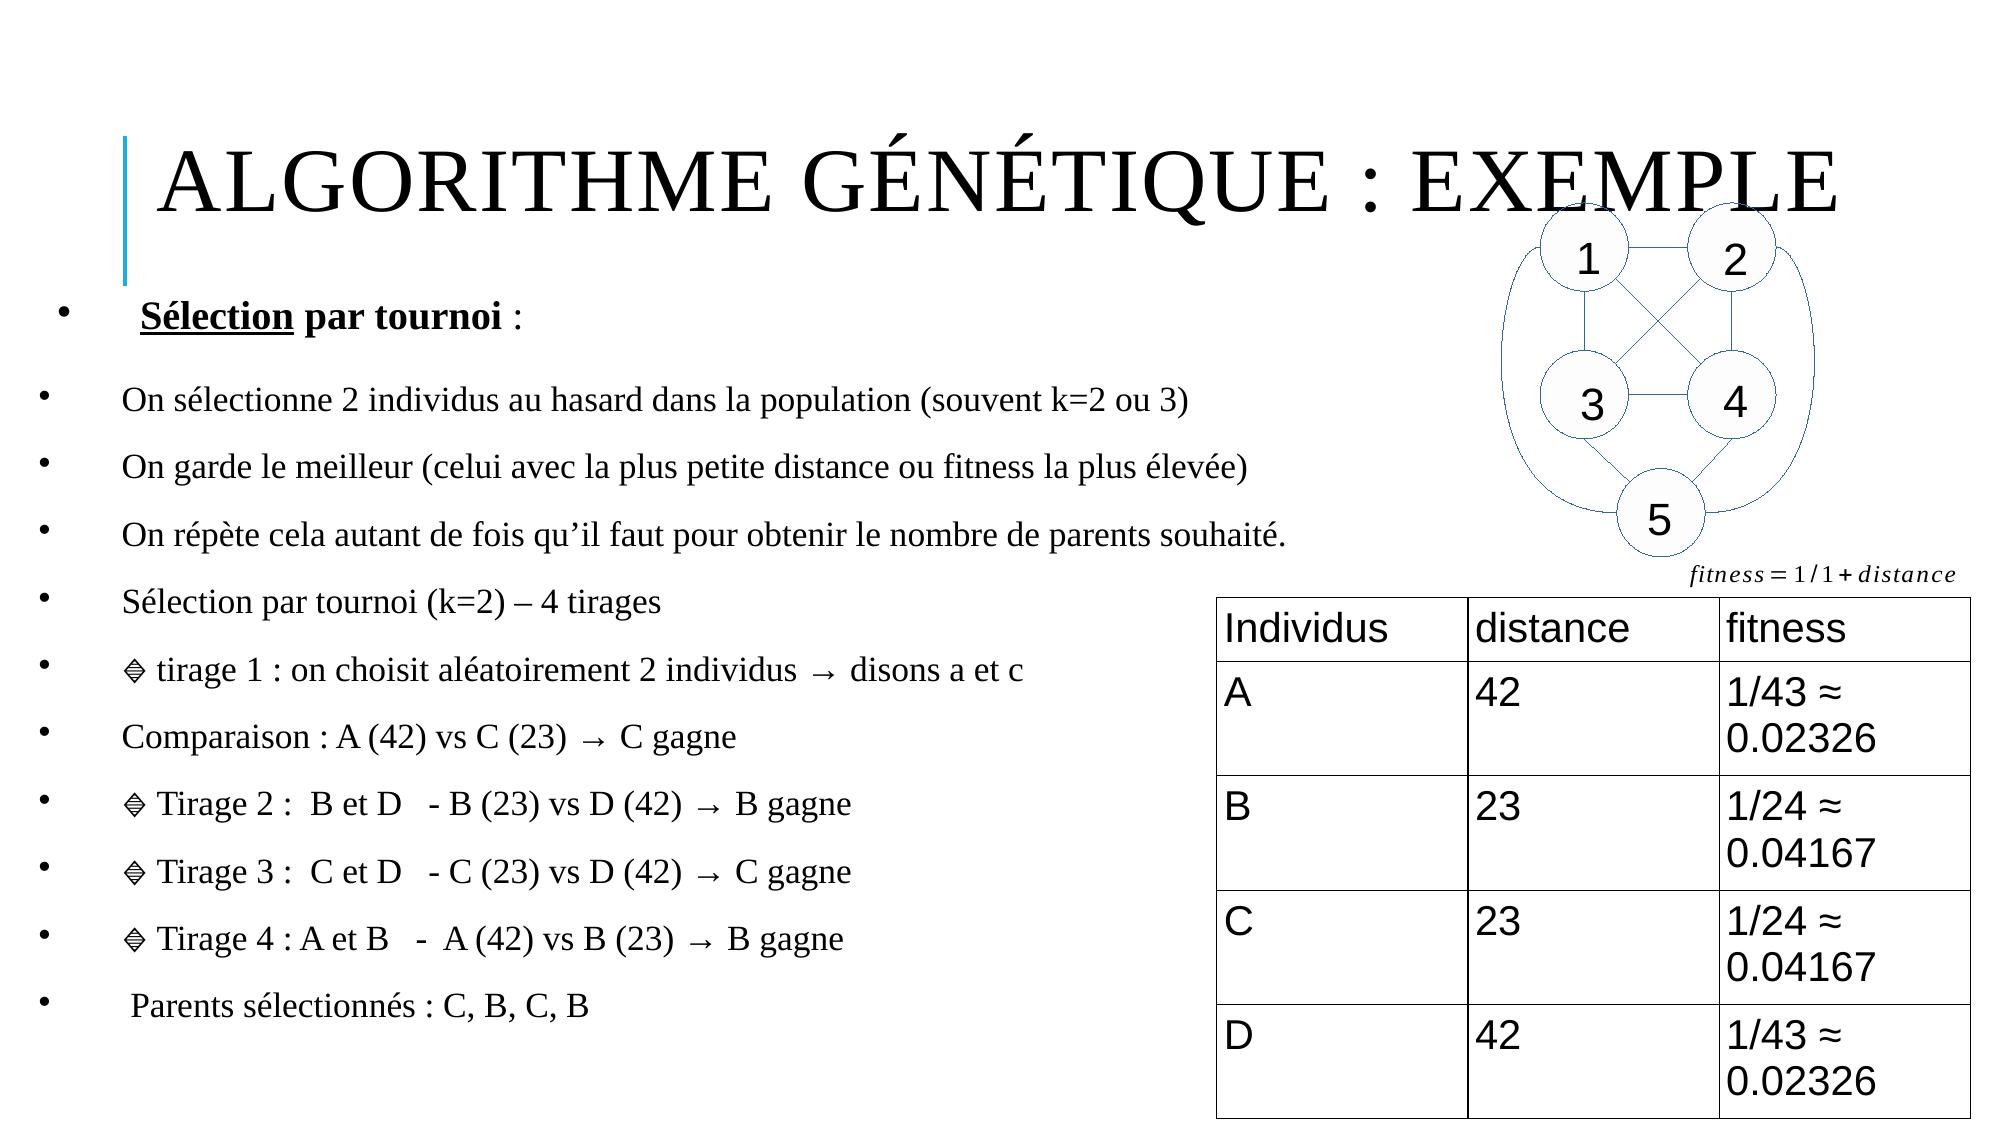

# Algorithme génétique : exemple

1
2
Sélection par tournoi :
On sélectionne 2 individus au hasard dans la population (souvent k=2 ou 3)
On garde le meilleur (celui avec la plus petite distance ou fitness la plus élevée)
On répète cela autant de fois qu’il faut pour obtenir le nombre de parents souhaité.
Sélection par tournoi (k=2) – 4 tirages
🔹 tirage 1 : on choisit aléatoirement 2 individus → disons a et c
Comparaison : A (42) vs C (23) → C gagne
🔹 Tirage 2 :  B et D   - B (23) vs D (42) → B gagne
🔹 Tirage 3 :  C et D   - C (23) vs D (42) → C gagne
🔹 Tirage 4 : A et B   -  A (42) vs B (23) → B gagne
 Parents sélectionnés : C, B, C, B

4
3

5

| Individus | distance | fitness |
| --- | --- | --- |
| A | 42 | 1/43 ≈ 0.02326 |
| B | 23 | 1/24 ≈ 0.04167 |
| C | 23 | 1/24 ≈ 0.04167 |
| D | 42 | 1/43 ≈ 0.02326 |